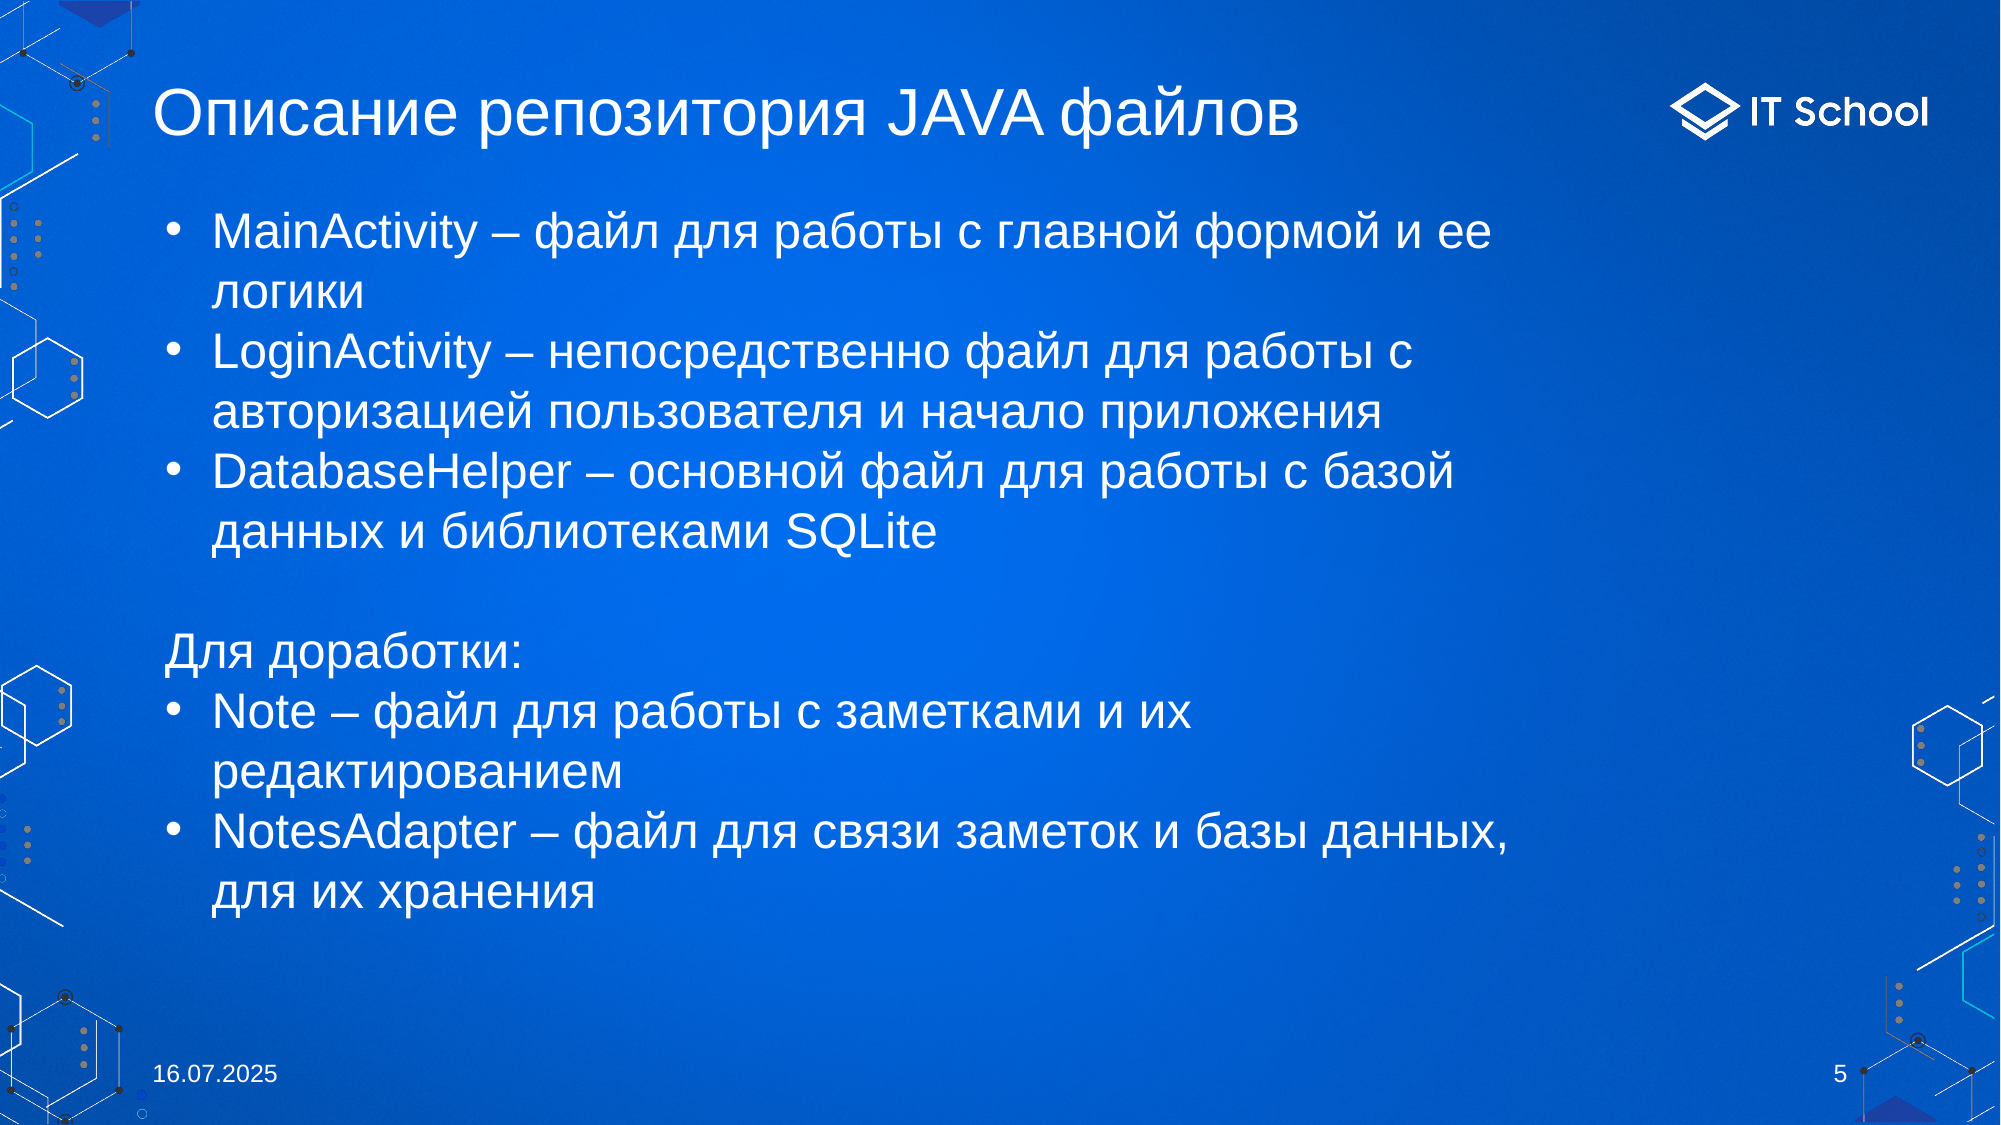

# Описание репозитория JAVA файлов
MainActivity – файл для работы с главной формой и ее логики
LoginActivity – непосредственно файл для работы с авторизацией пользователя и начало приложения
DatabaseHelper – основной файл для работы с базой данных и библиотеками SQLite

Для доработки:
Note – файл для работы с заметками и их редактированием
NotesAdapter – файл для связи заметок и базы данных, для их хранения
16.07.2025
5